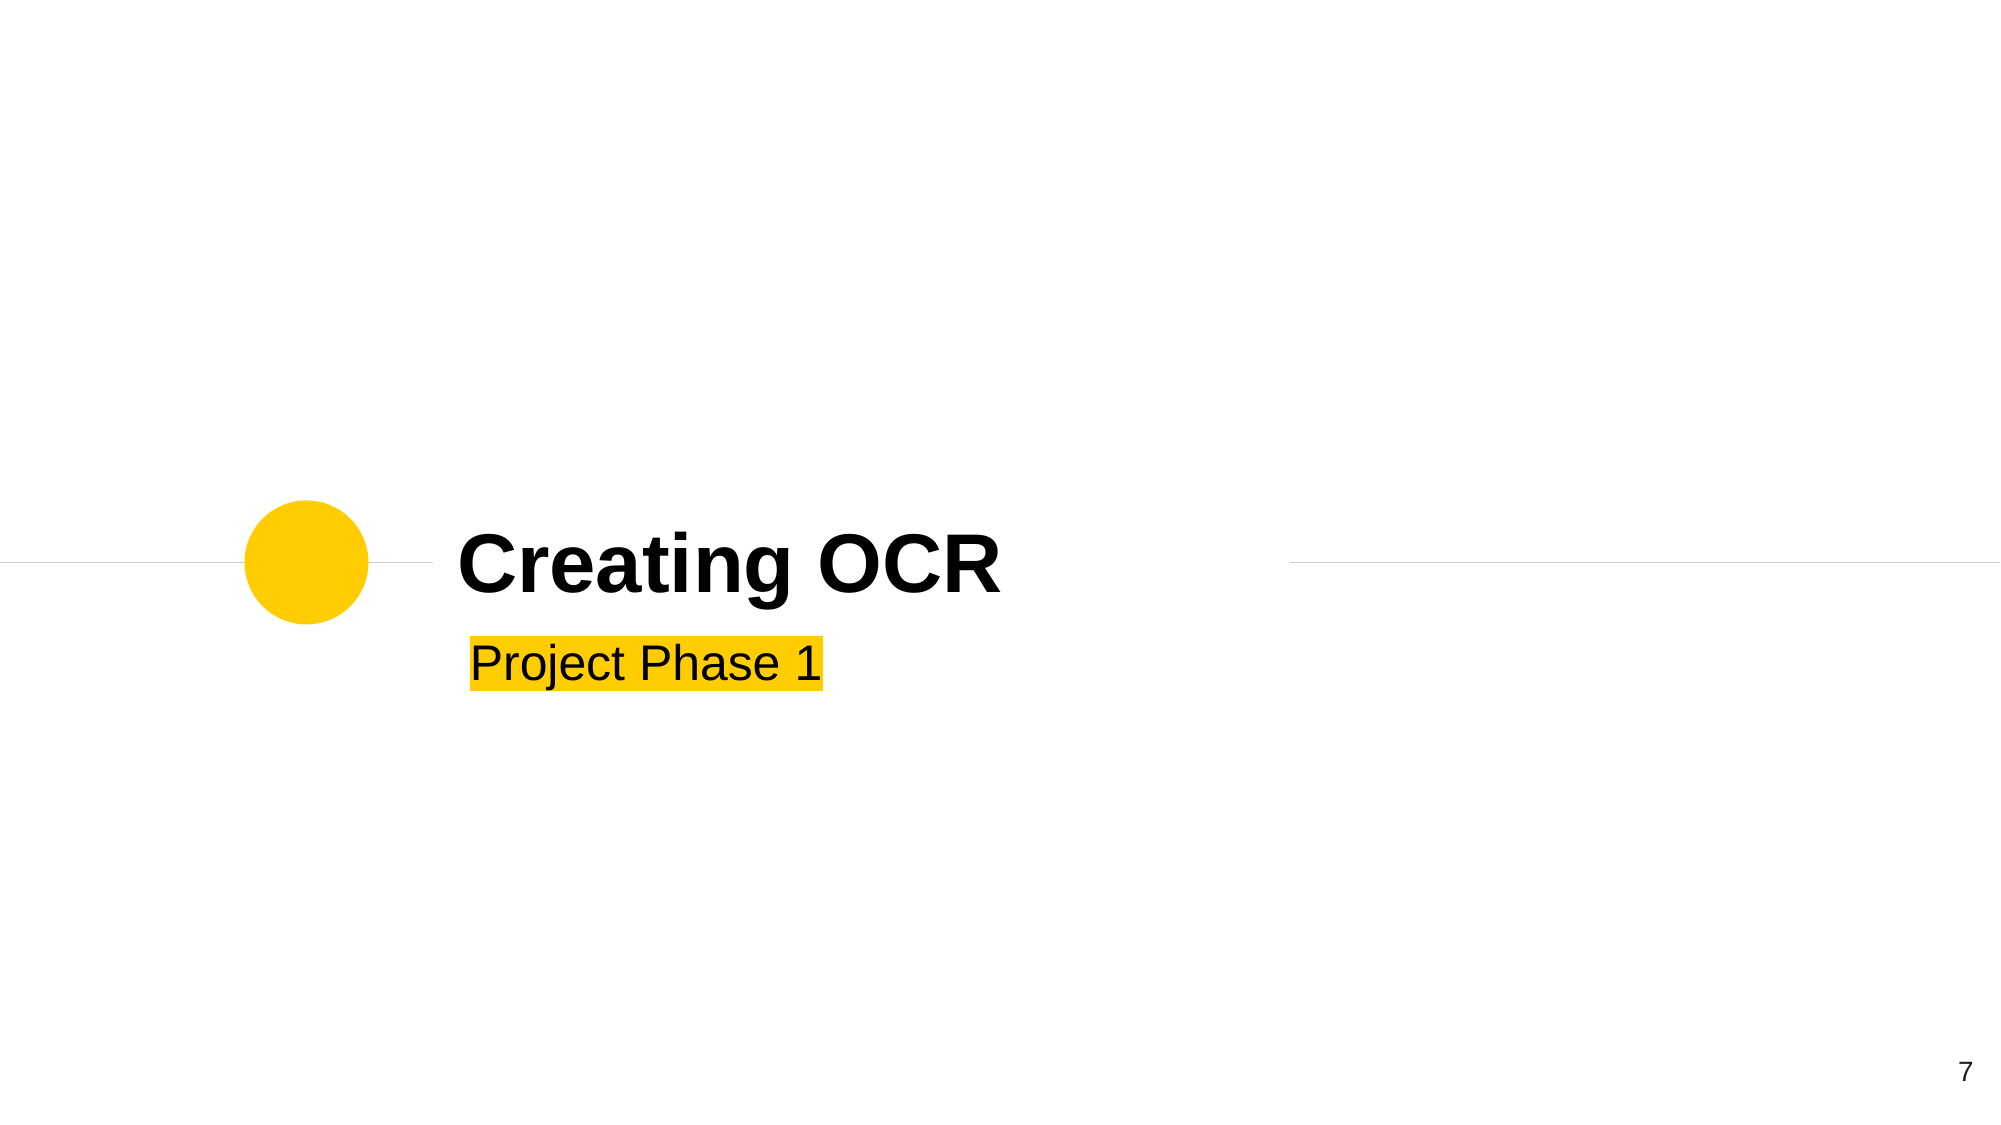

# Creating OCR
Project Phase 1
7